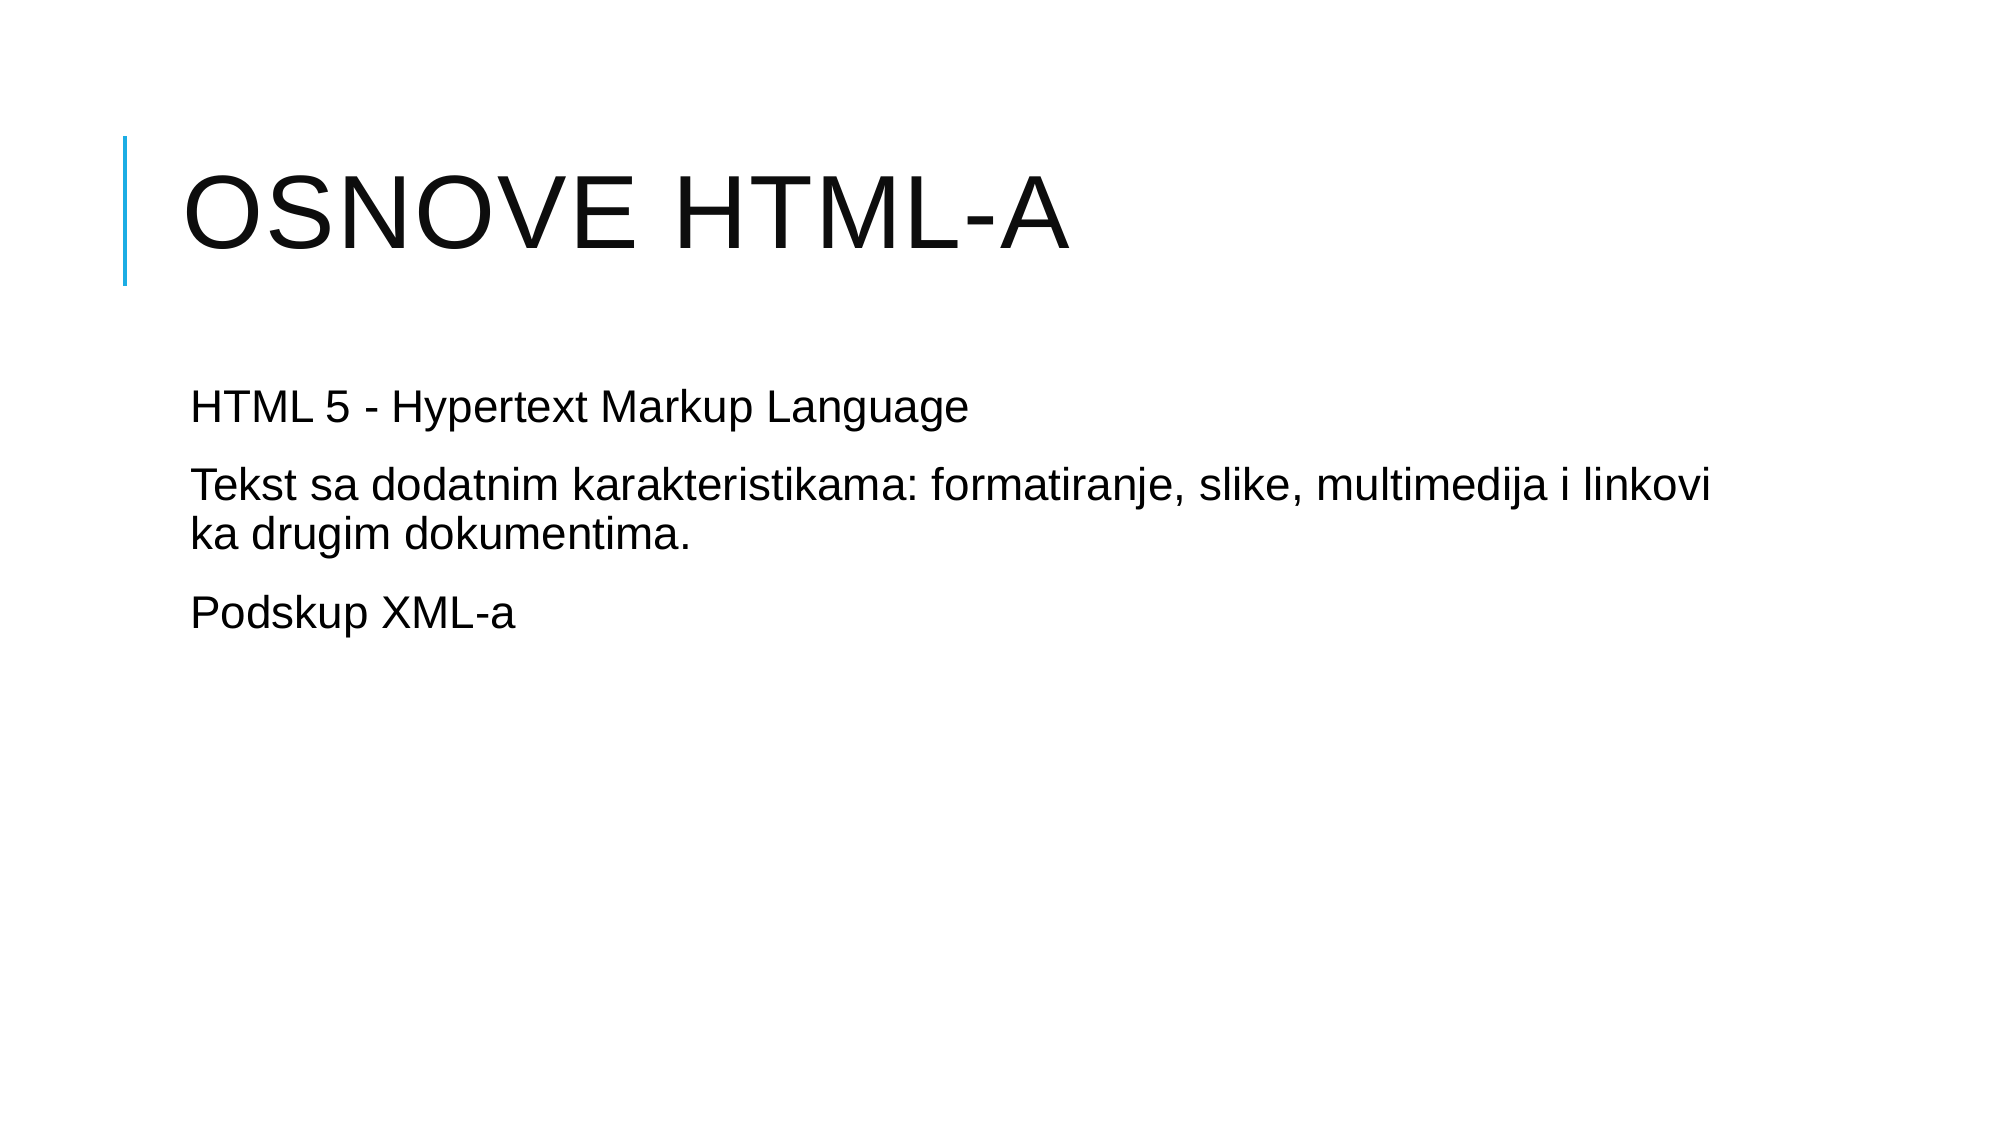

# Osnove HTML-a
HTML 5 - Hypertext Markup Language
Tekst sa dodatnim karakteristikama: formatiranje, slike, multimedija i linkovi ka drugim dokumentima.
Podskup XML-a